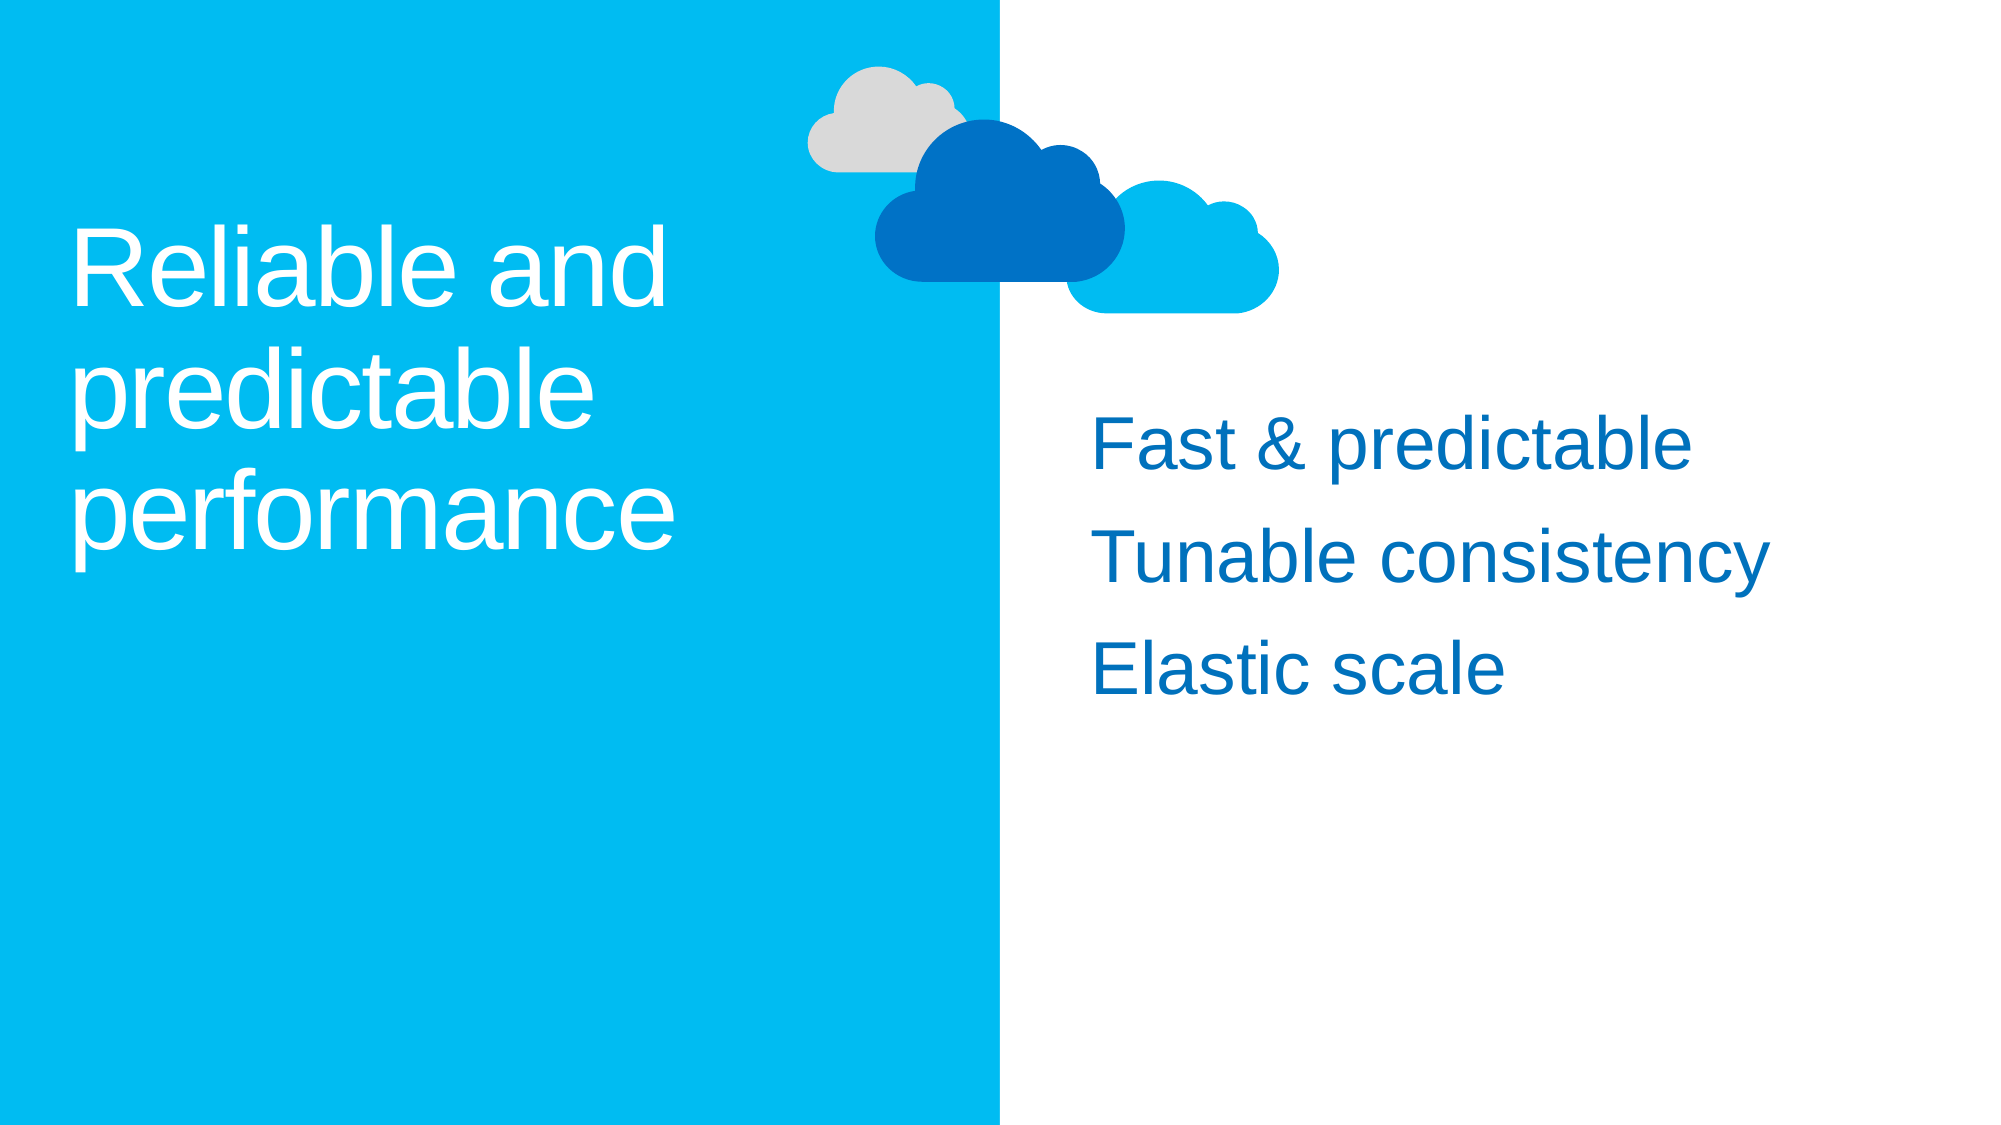

# Reliable and predictable performance
Fast & predictable
Tunable consistency
Elastic scale